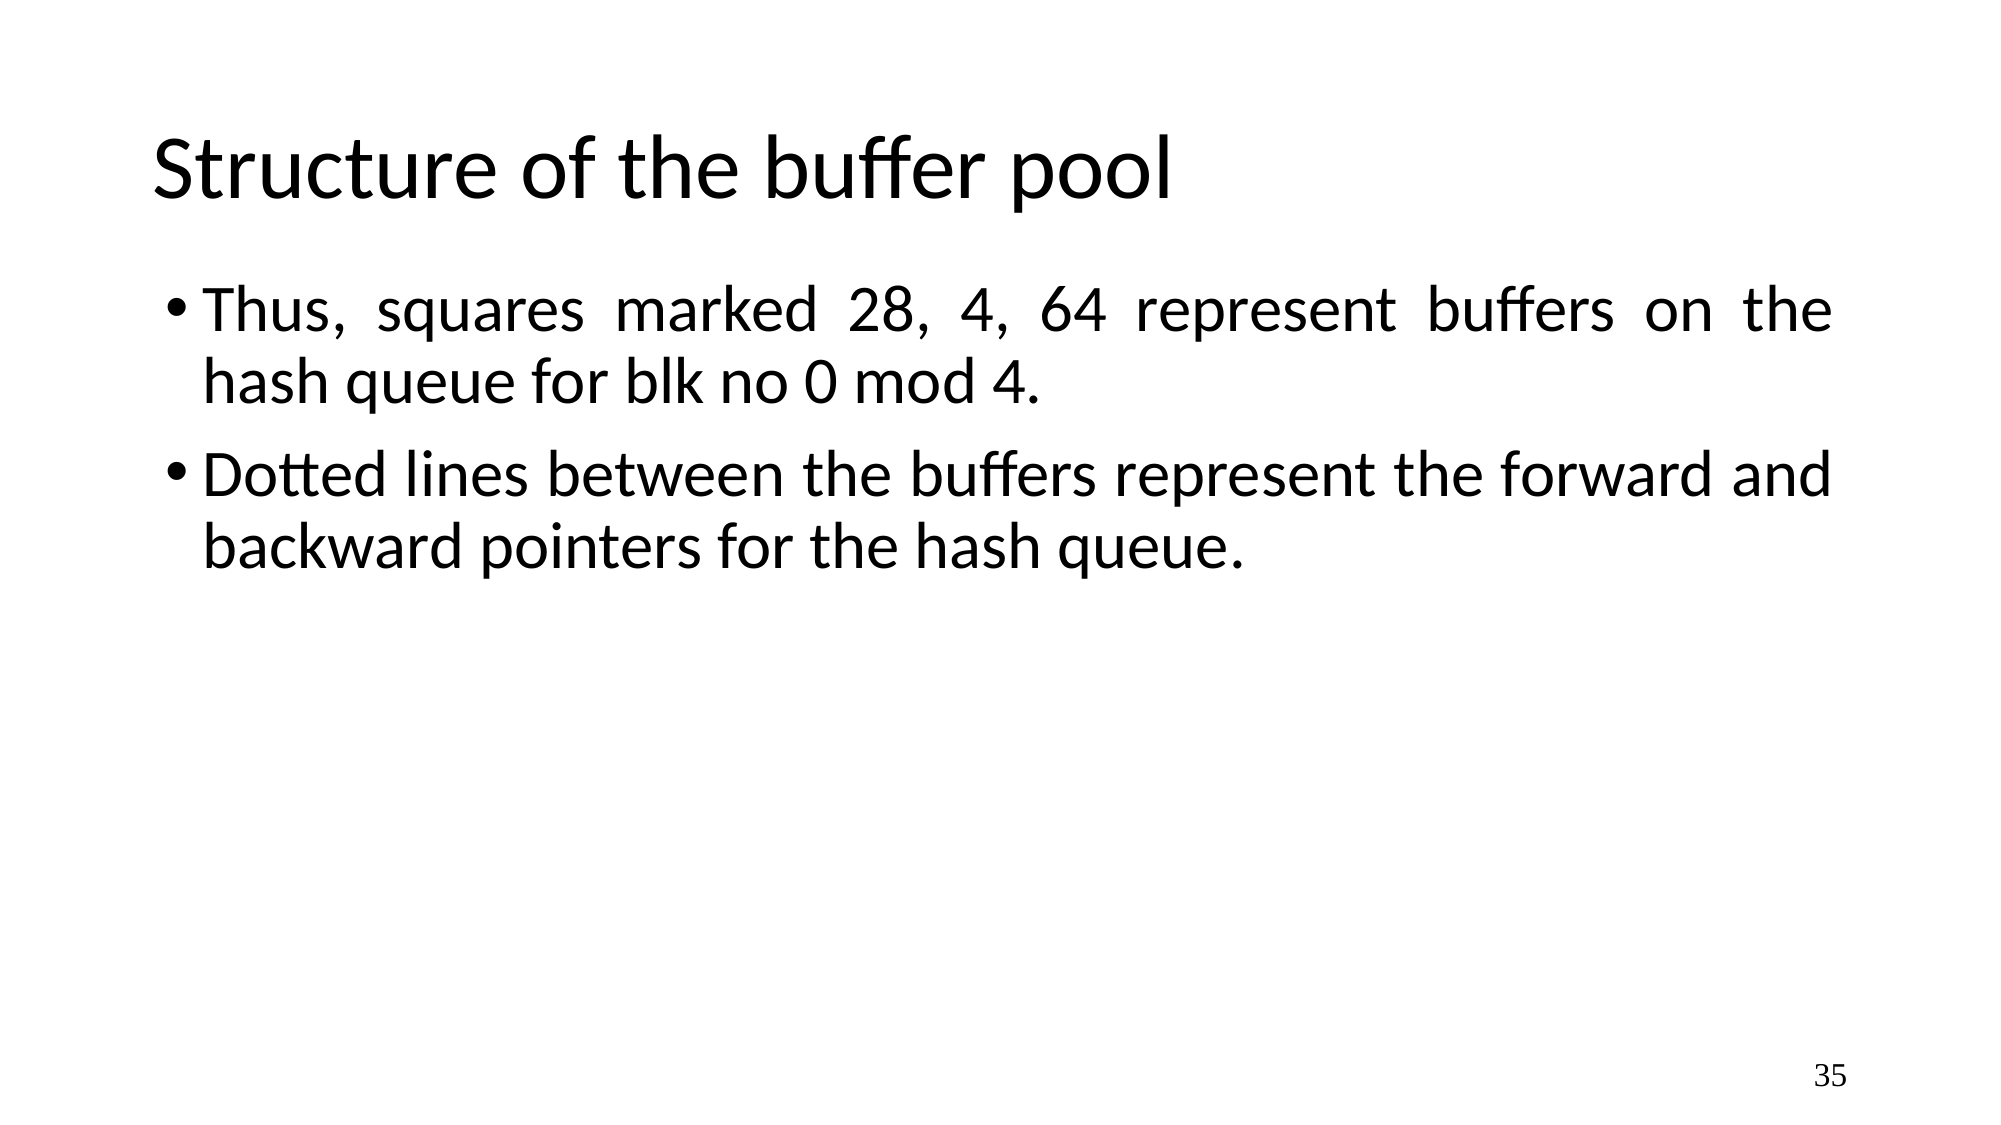

# Structure of the buffer pool
Thus, squares marked 28, 4, 64 represent buffers on the hash queue for blk no 0 mod 4.
Dotted lines between the buffers represent the forward and backward pointers for the hash queue.
35